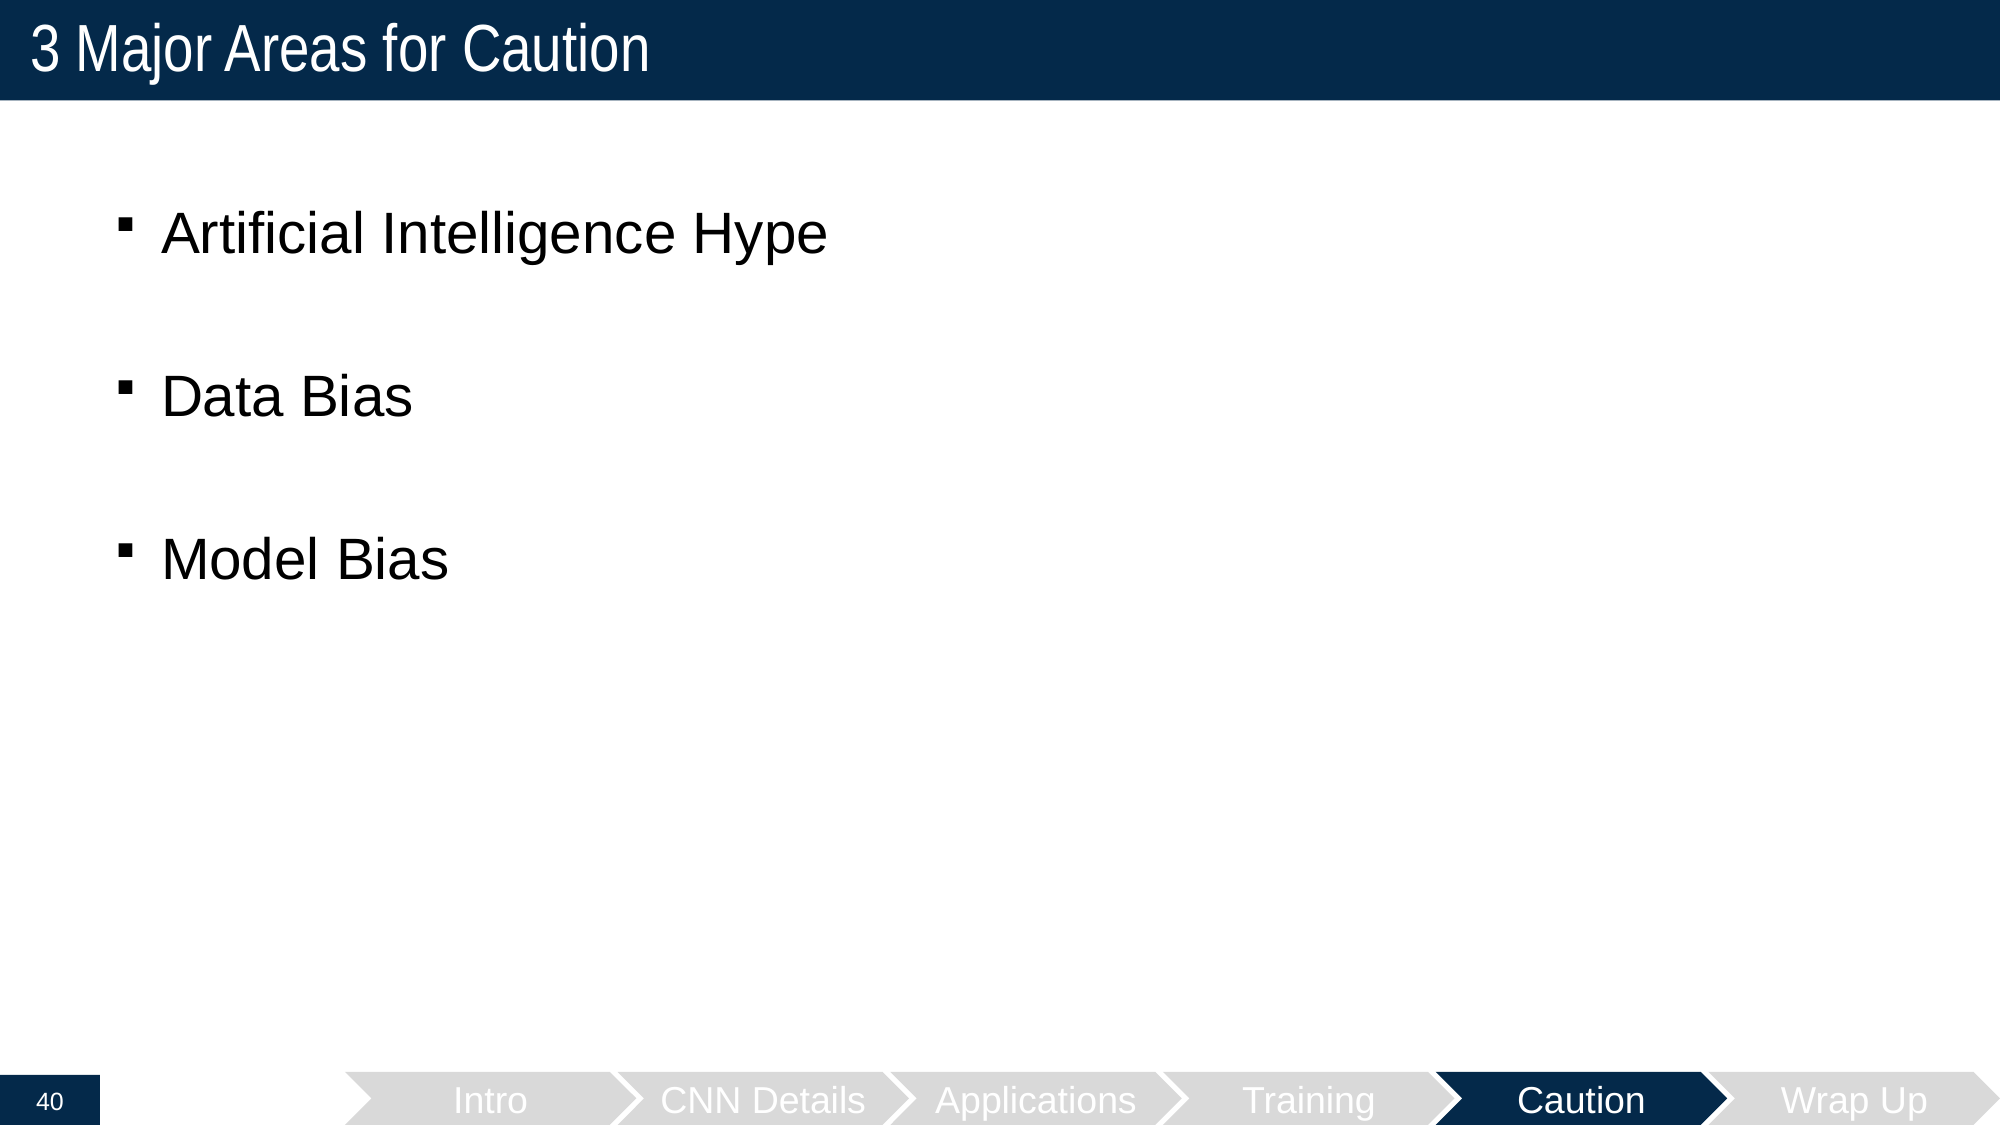

# 3 Major Areas for Caution
Artificial Intelligence Hype

Data Bias

Model Bias
Intro
CNN Details
Applications
Training
Caution
Wrap Up
40